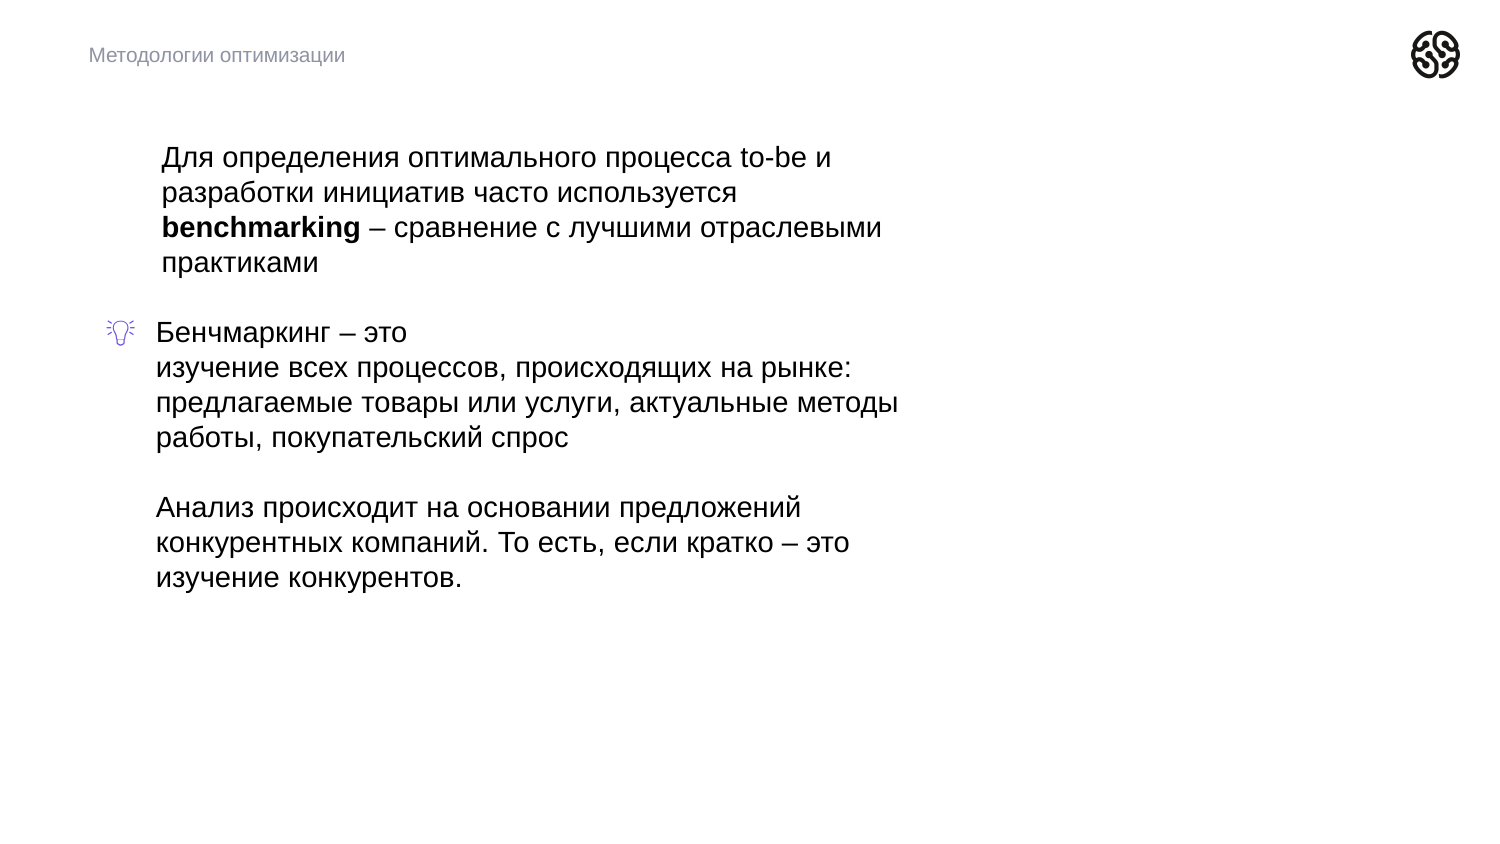

Методологии оптимизации
Для определения оптимального процесса to-be и разработки инициатив часто используется benchmarking – сравнение с лучшими отраслевыми практиками
Бенчмаркинг – это
изучение всех процессов, происходящих на рынке: предлагаемые товары или услуги, актуальные методы работы, покупательский спрос
Анализ происходит на основании предложений конкурентных компаний. То есть, если кратко – это изучение конкурентов.